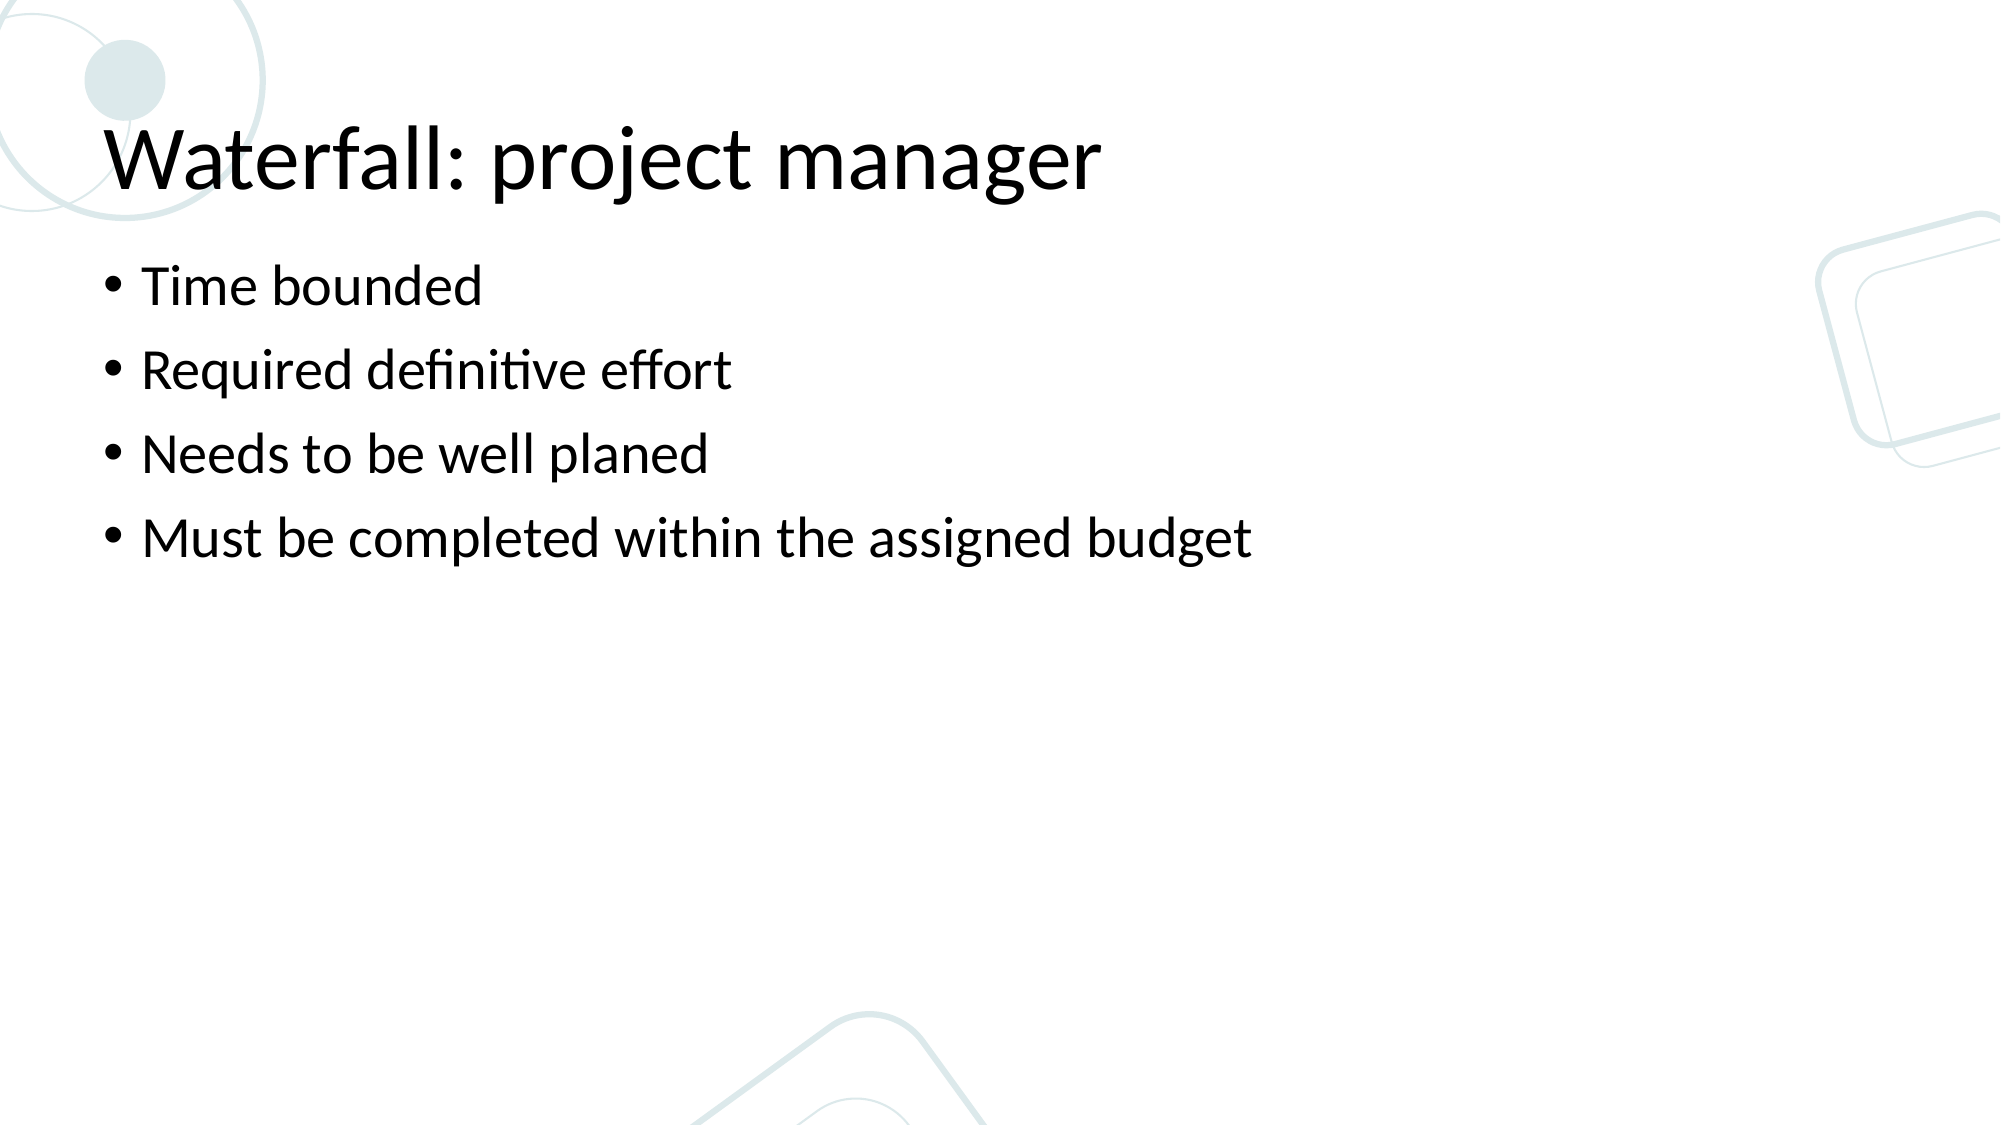

# Waterfall: project manager
Time bounded
Required definitive effort
Needs to be well planed
Must be completed within the assigned budget